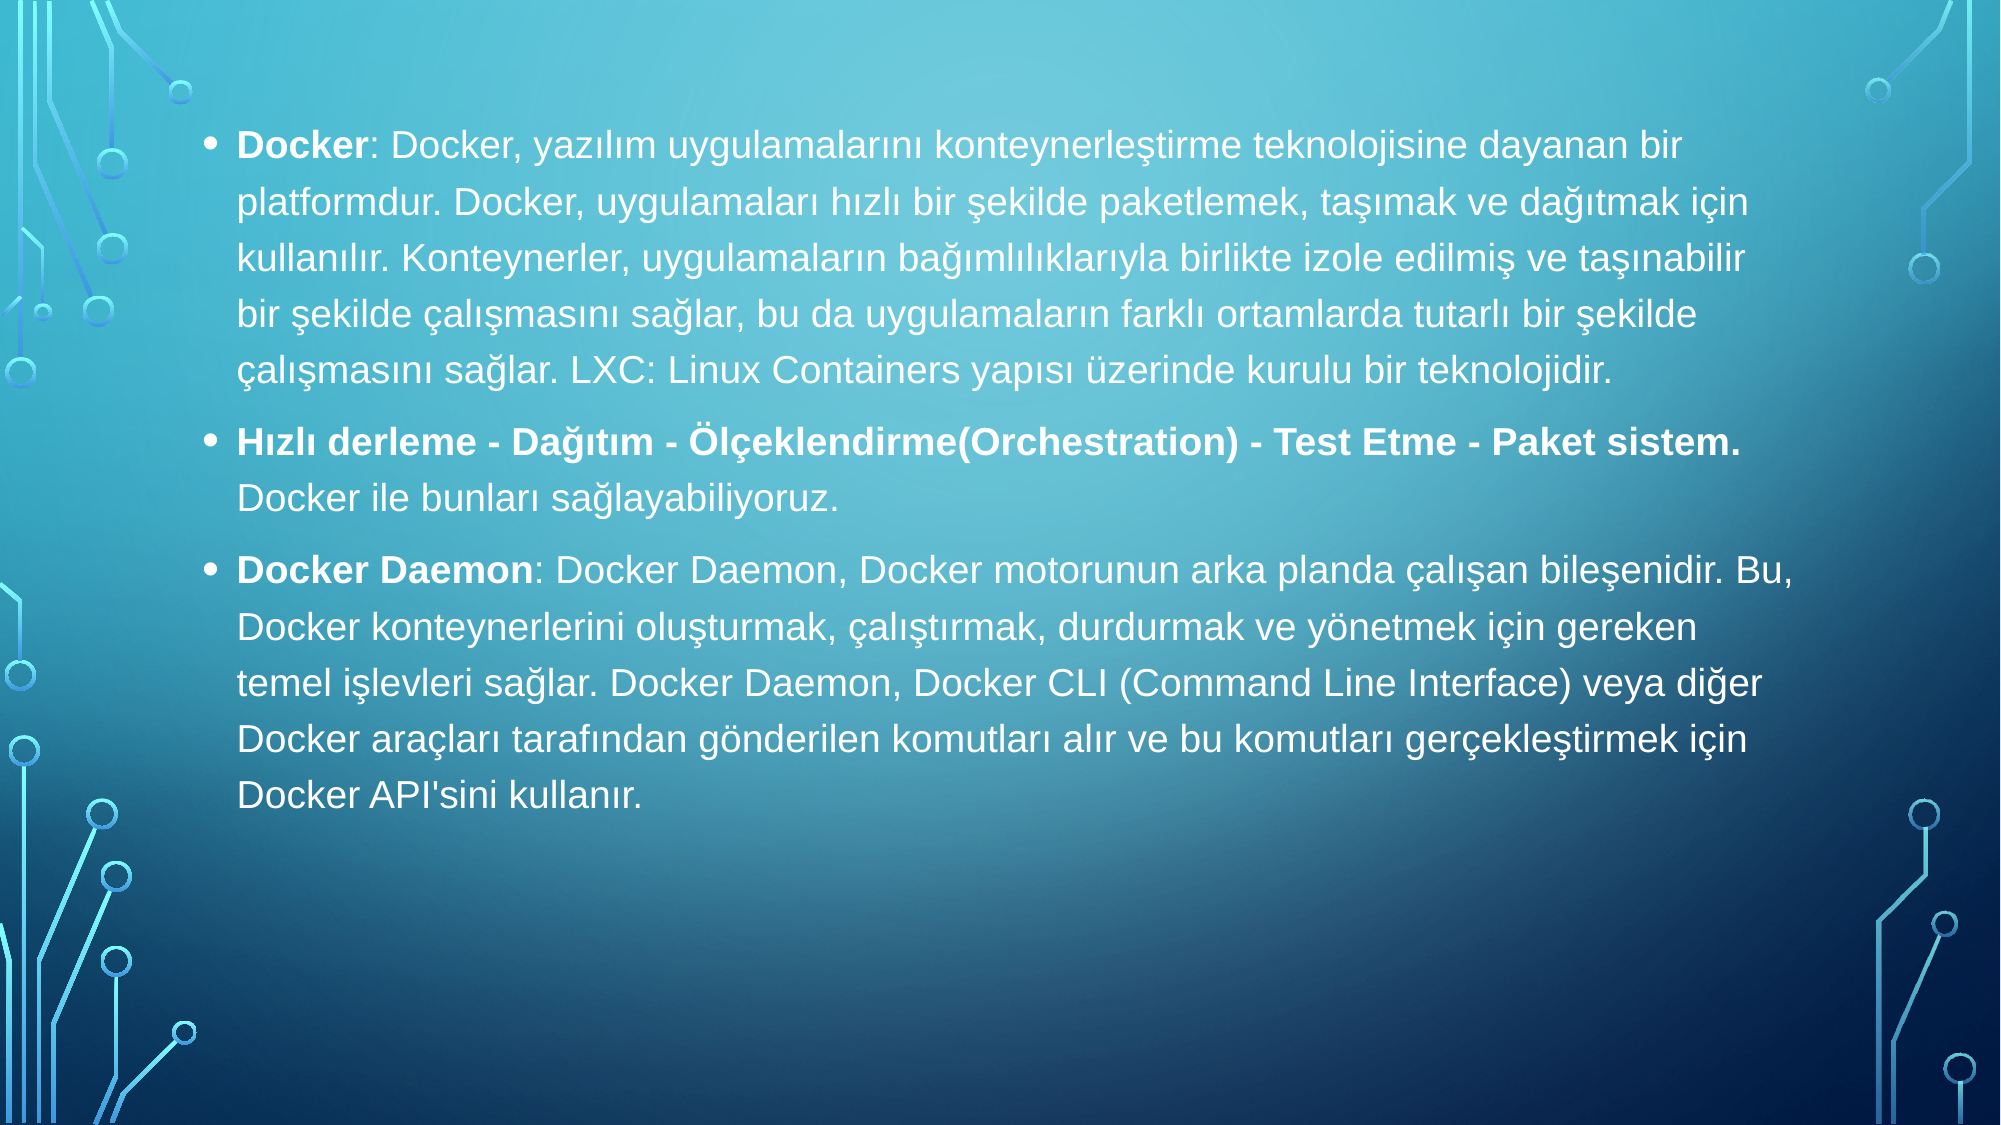

Docker: Docker, yazılım uygulamalarını konteynerleştirme teknolojisine dayanan bir platformdur. Docker, uygulamaları hızlı bir şekilde paketlemek, taşımak ve dağıtmak için kullanılır. Konteynerler, uygulamaların bağımlılıklarıyla birlikte izole edilmiş ve taşınabilir bir şekilde çalışmasını sağlar, bu da uygulamaların farklı ortamlarda tutarlı bir şekilde çalışmasını sağlar. LXC: Linux Containers yapısı üzerinde kurulu bir teknolojidir.
Hızlı derleme - Dağıtım - Ölçeklendirme(Orchestration) - Test Etme - Paket sistem. Docker ile bunları sağlayabiliyoruz.
Docker Daemon: Docker Daemon, Docker motorunun arka planda çalışan bileşenidir. Bu, Docker konteynerlerini oluşturmak, çalıştırmak, durdurmak ve yönetmek için gereken temel işlevleri sağlar. Docker Daemon, Docker CLI (Command Line Interface) veya diğer Docker araçları tarafından gönderilen komutları alır ve bu komutları gerçekleştirmek için Docker API'sini kullanır.